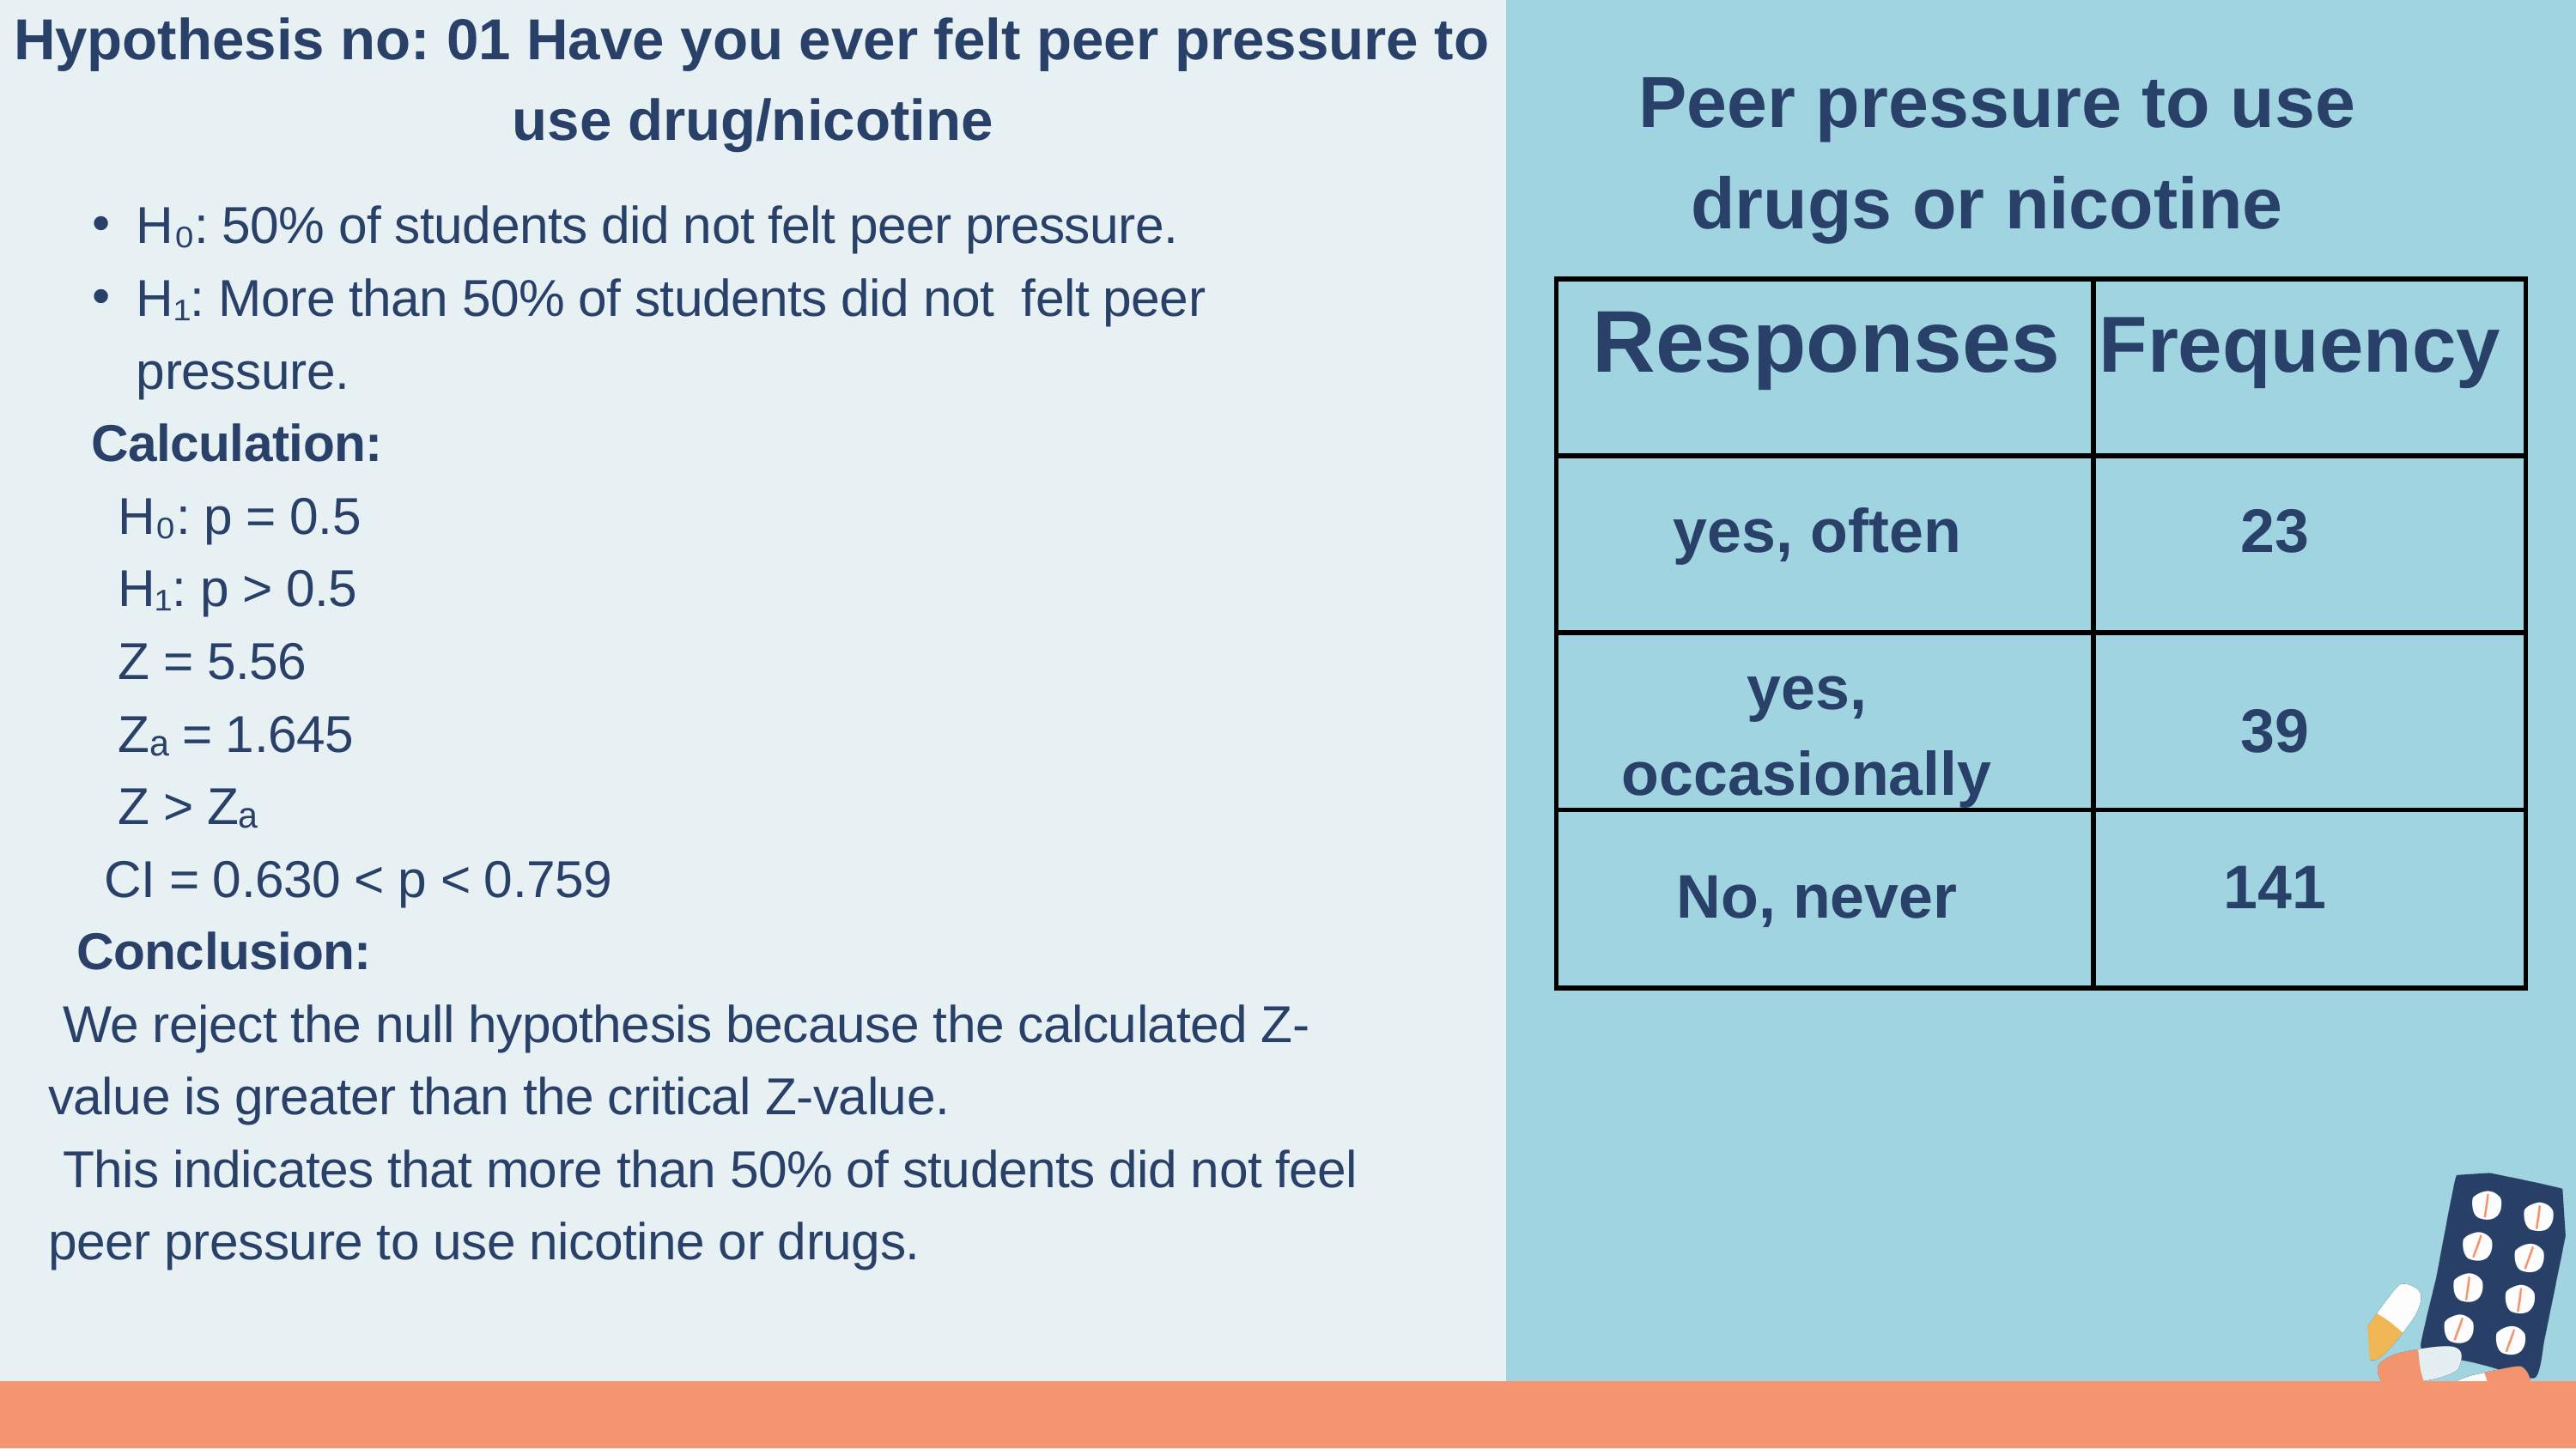

Hypothesis no: 01 Have you ever felt peer pressure to use drug/nicotine
Peer pressure to use drugs or nicotine
H₀: 50% of students did not felt peer pressure.
H₁: More than 50% of students did not  felt peer pressure.
   Calculation:
     H₀: p = 0.5
     H₁: p > 0.5
     Z = 5.56
     Zₐ = 1.645
     Z > Zₐ
    CI = 0.630 < p < 0.759
  Conclusion:
 We reject the null hypothesis because the calculated Z-value is greater than the critical Z-value.
 This indicates that more than 50% of students did not feel peer pressure to use nicotine or drugs.

Responses
Frequency
|  |  |
| --- | --- |
|  |  |
|  |  |
|  |  |
yes, often
23
yes, occasionally
39
141
No, never